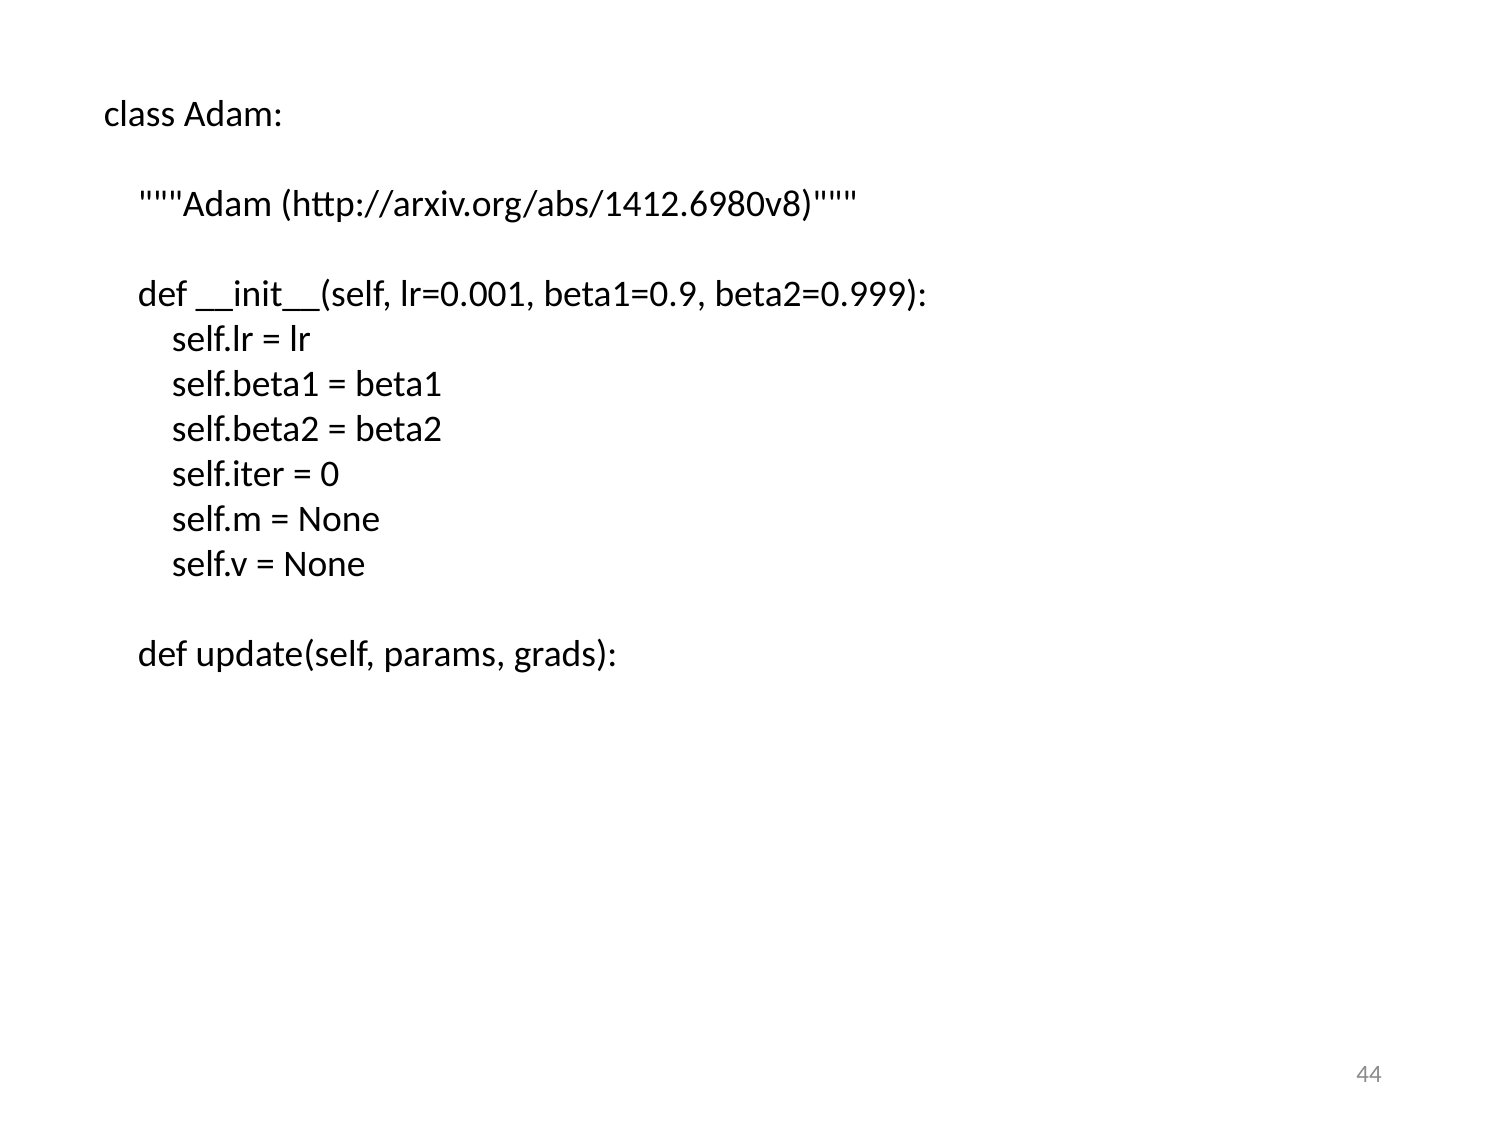

class Adam:

    """Adam (http://arxiv.org/abs/1412.6980v8)"""

    def __init__(self, lr=0.001, beta1=0.9, beta2=0.999):
        self.lr = lr
        self.beta1 = beta1
        self.beta2 = beta2
        self.iter = 0
        self.m = None
        self.v = None

    def update(self, params, grads):
44